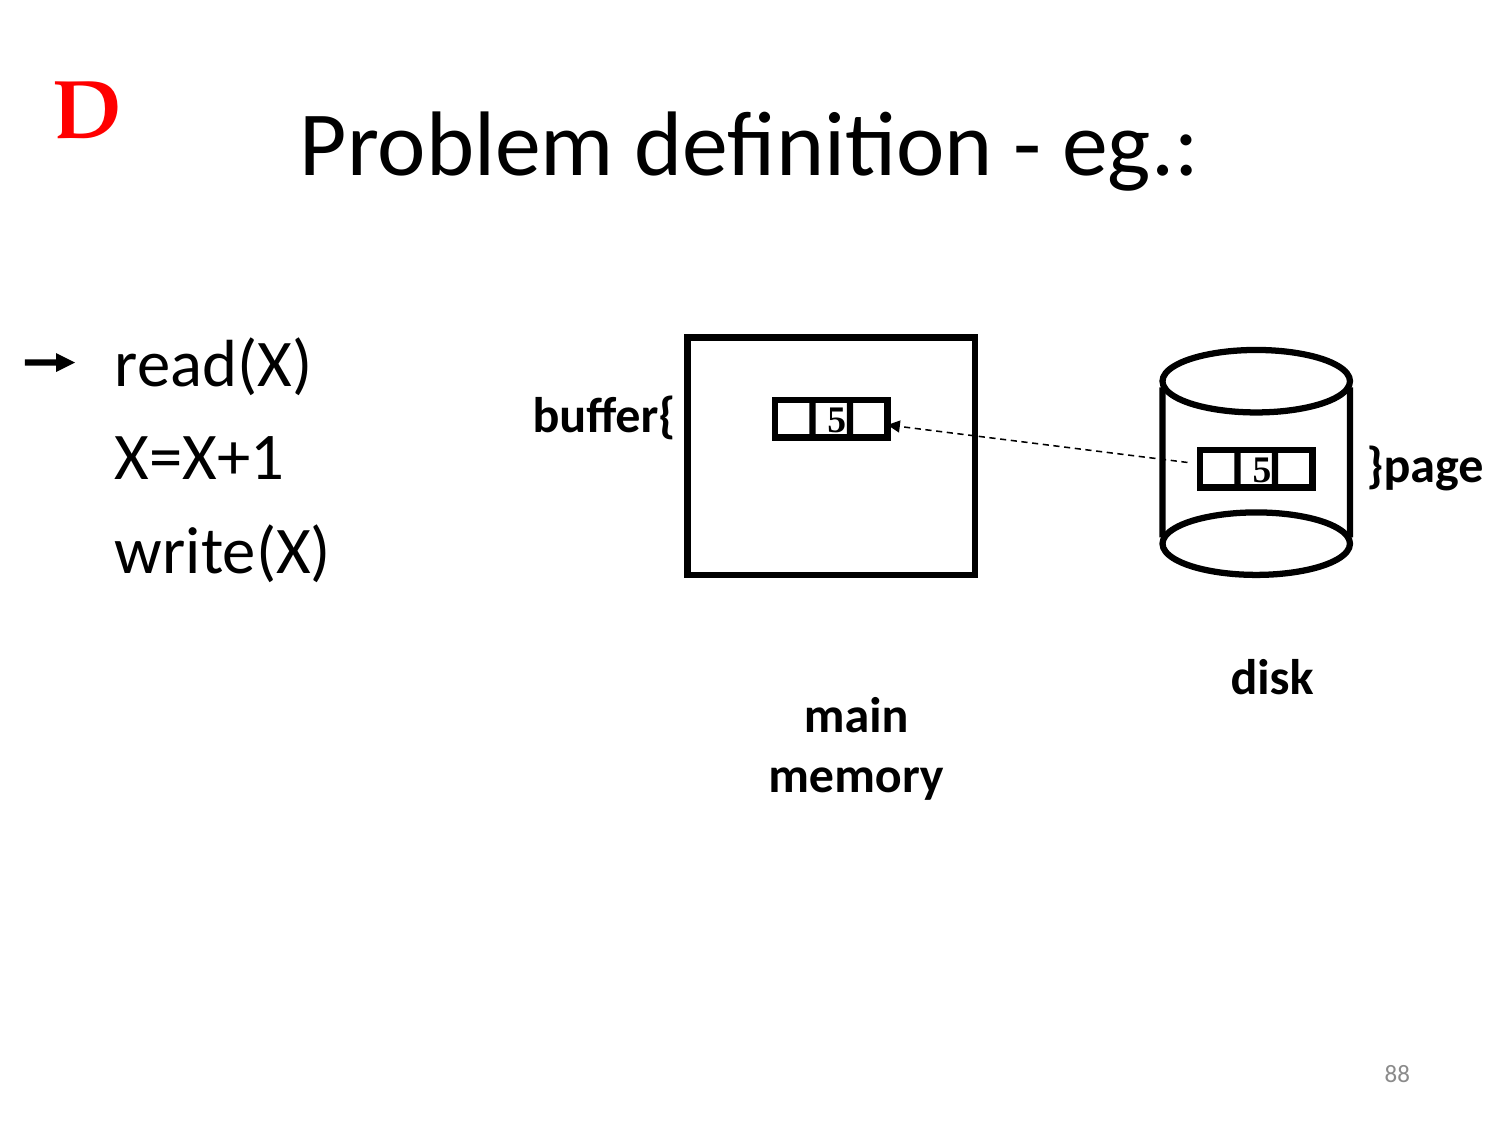

# Problem definition - eg.:
D
read(X)
X=X+1
write(X)

buffer{
5

}page
5

disk
main memory
88